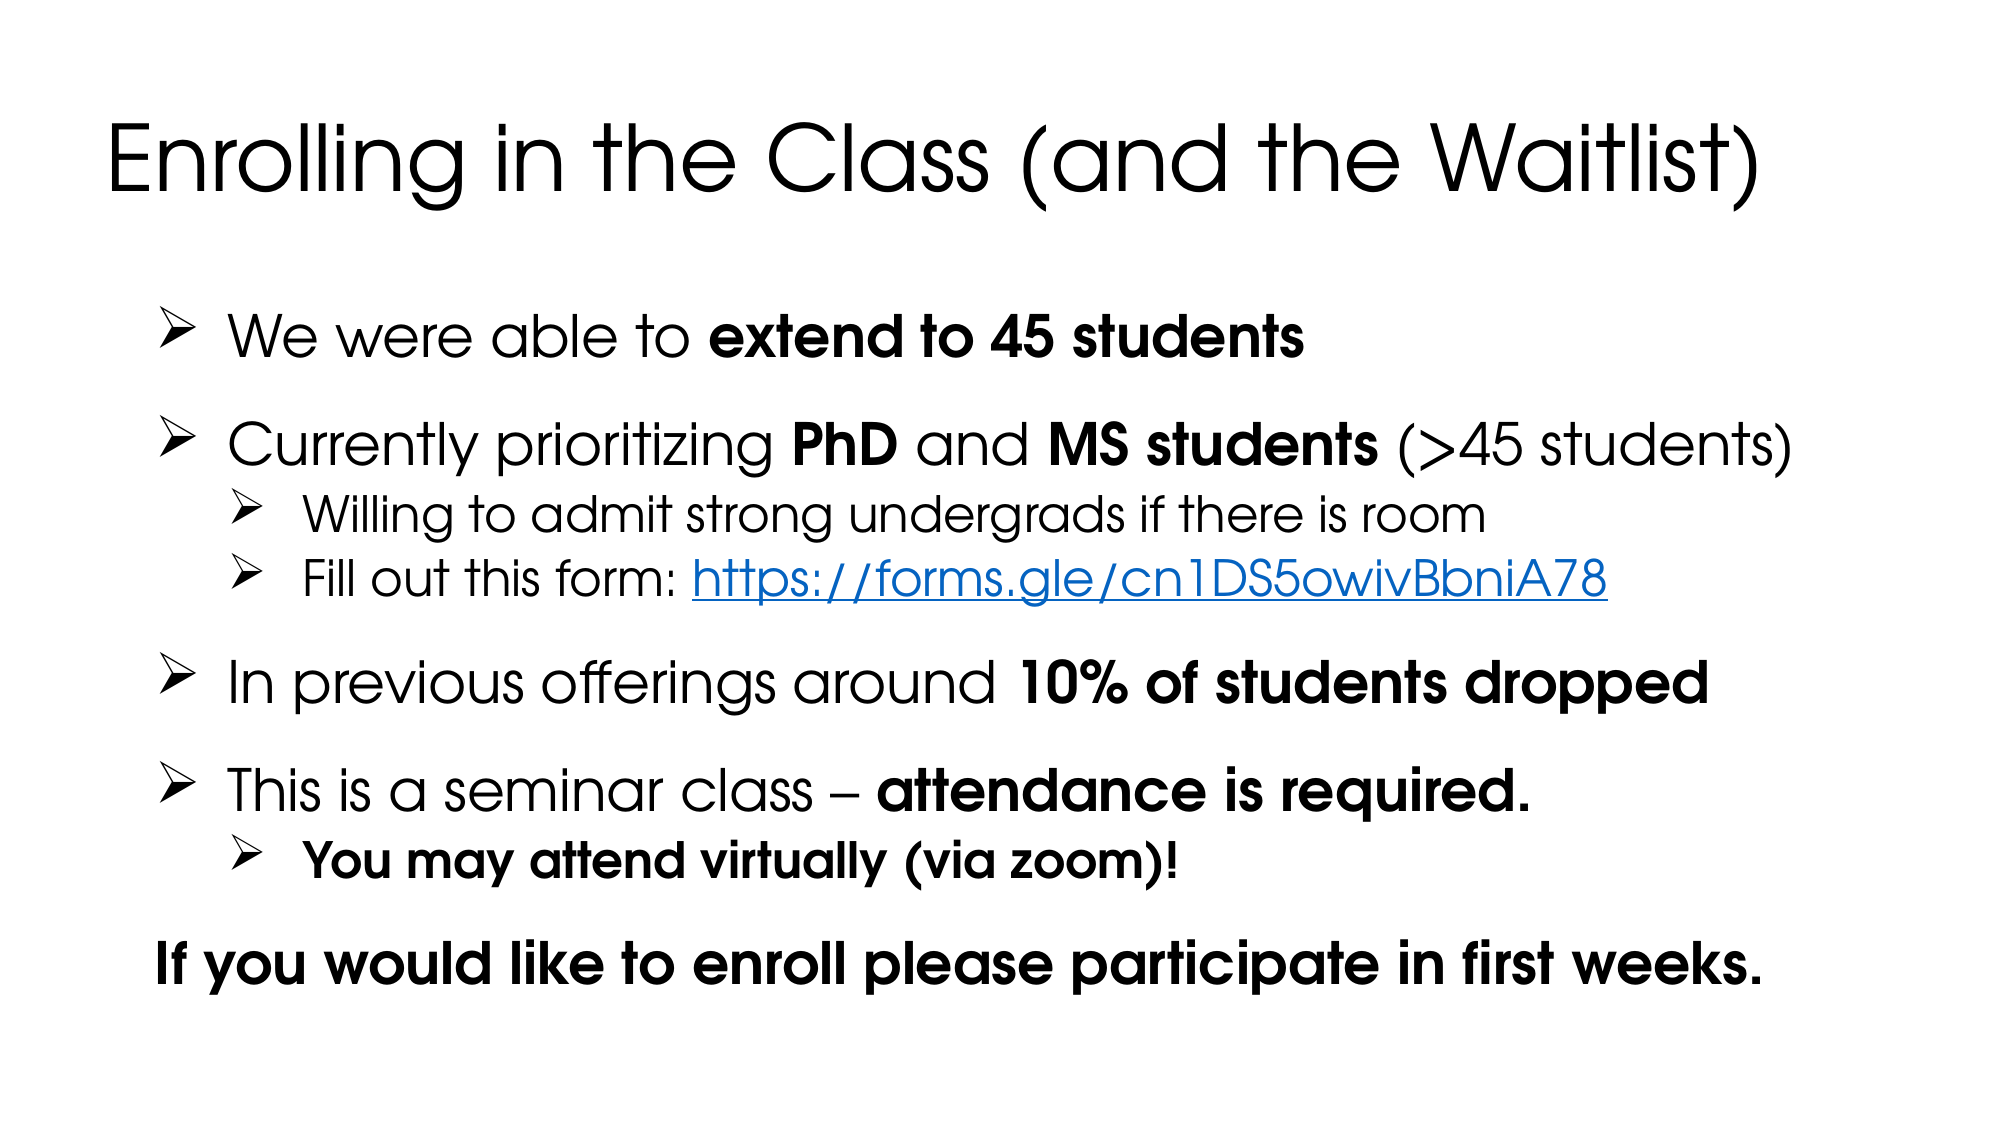

# Enrolling in the Class (and the Waitlist)
We were able to extend to 45 students
Currently prioritizing PhD and MS students (>45 students)
Willing to admit strong undergrads if there is room
Fill out this form: https://forms.gle/cn1DS5owivBbniA78
In previous offerings around 10% of students dropped
This is a seminar class – attendance is required.
You may attend virtually (via zoom)!
If you would like to enroll please participate in first weeks.